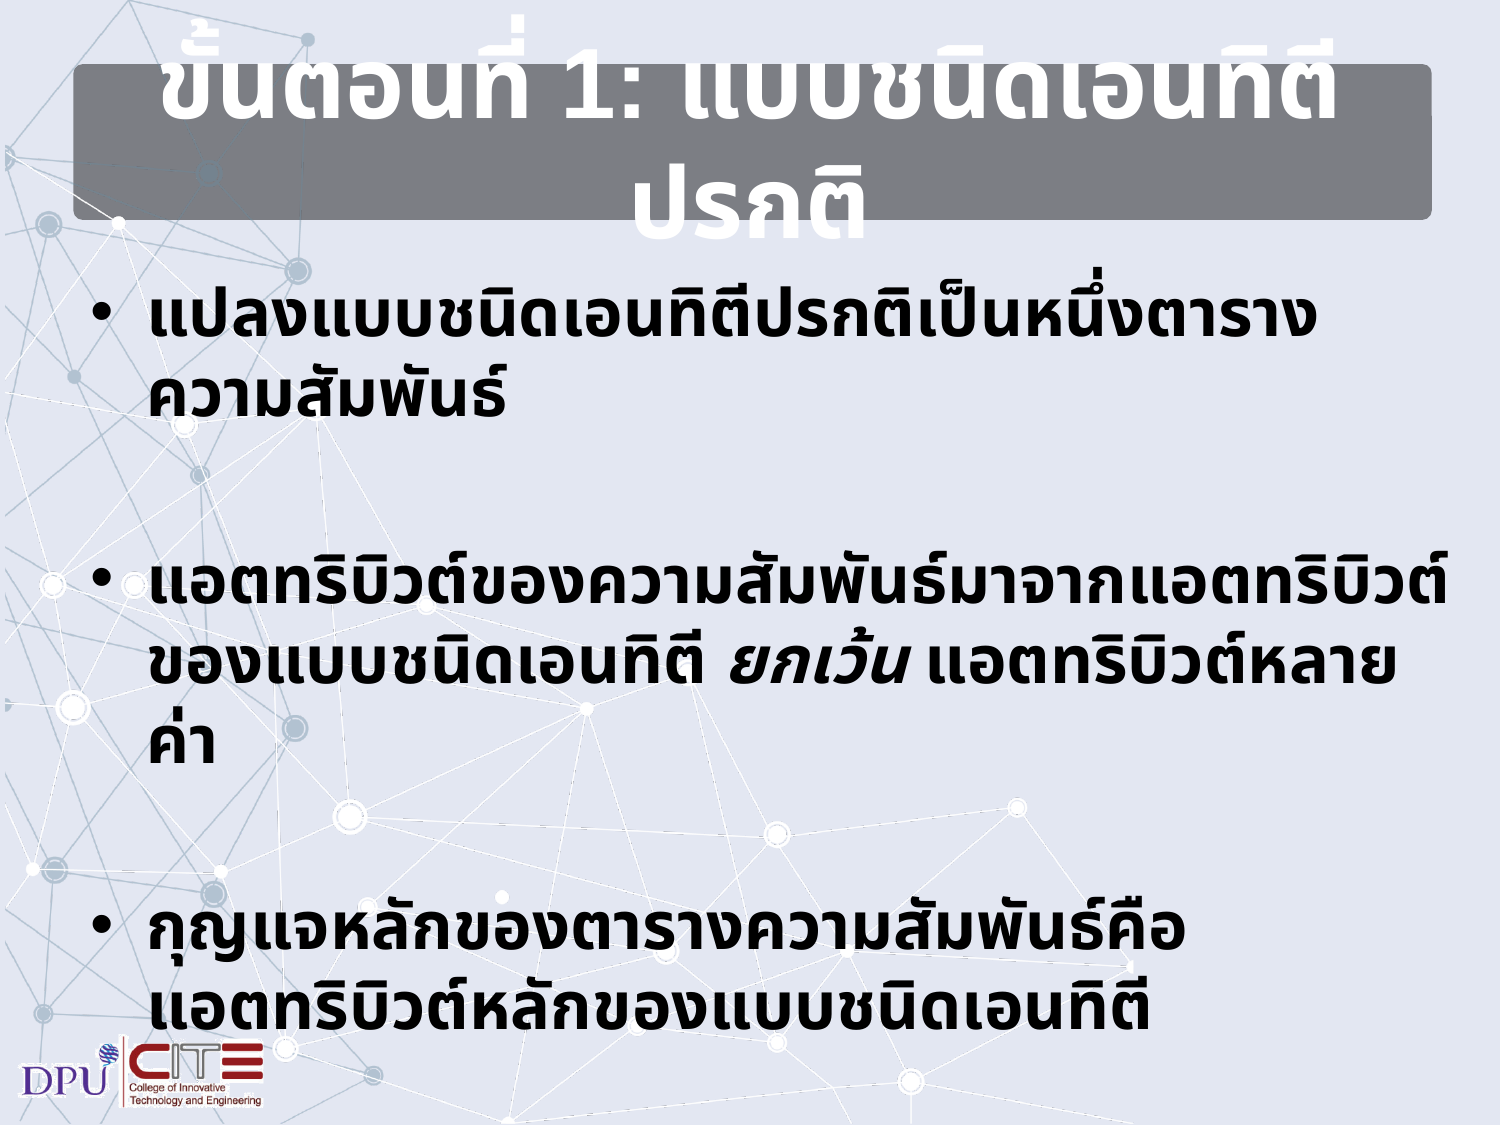

# ขั้นตอนที่ 1: แบบชนิดเอนทิตีปรกติ
แปลงแบบชนิดเอนทิตีปรกติเป็นหนึ่งตารางความสัมพันธ์

แอตทริบิวต์ของความสัมพันธ์มาจากแอตทริบิวต์ของแบบชนิดเอนทิตี ยกเว้น แอตทริบิวต์หลายค่า

กุญแจหลักของตารางความสัมพันธ์คือแอตทริบิวต์หลักของแบบชนิดเอนทิตี